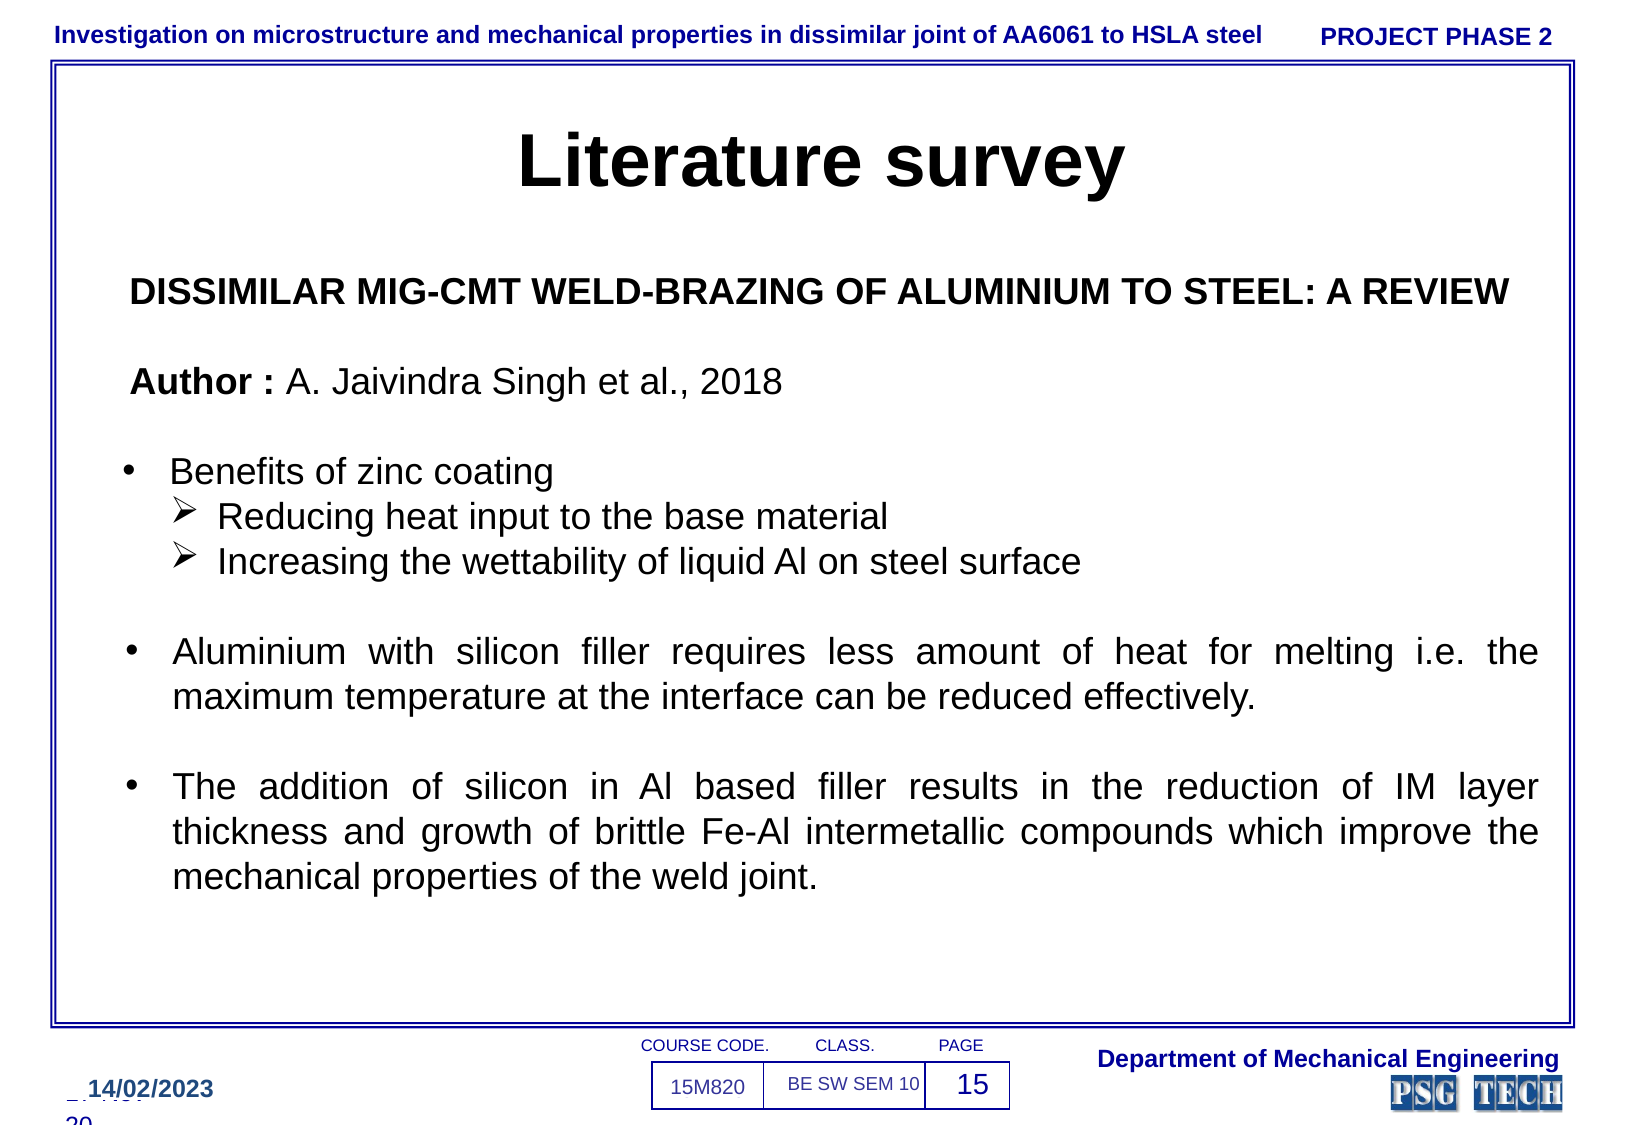

PROJECT PHASE 2

Investigation on microstructure and mechanical properties in dissimilar joint of AA6061 to HSLA steel
Literature survey

DISSIMILAR MIG-CMT WELD-BRAZING OF ALUMINIUM TO STEEL: A REVIEW

Author : A. Jaivindra Singh et al., 2018

Benefits of zinc coating
Reducing heat input to the base material
Increasing the wettability of liquid Al on steel surface

Aluminium with silicon filler requires less amount of heat for melting i.e. the maximum temperature at the interface can be reduced effectively.

The addition of silicon in Al based filler results in the reduction of IM layer thickness and growth of brittle Fe-Al intermetallic compounds which improve the mechanical properties of the weld joint.
CLASS.
COURSE CODE.
PAGE
Department of Mechanical Engineering
| 15M820 | BE SW SEM 10 | 15 |
| --- | --- | --- |
14/02/2023

BE:

17-Nov-20
15M216